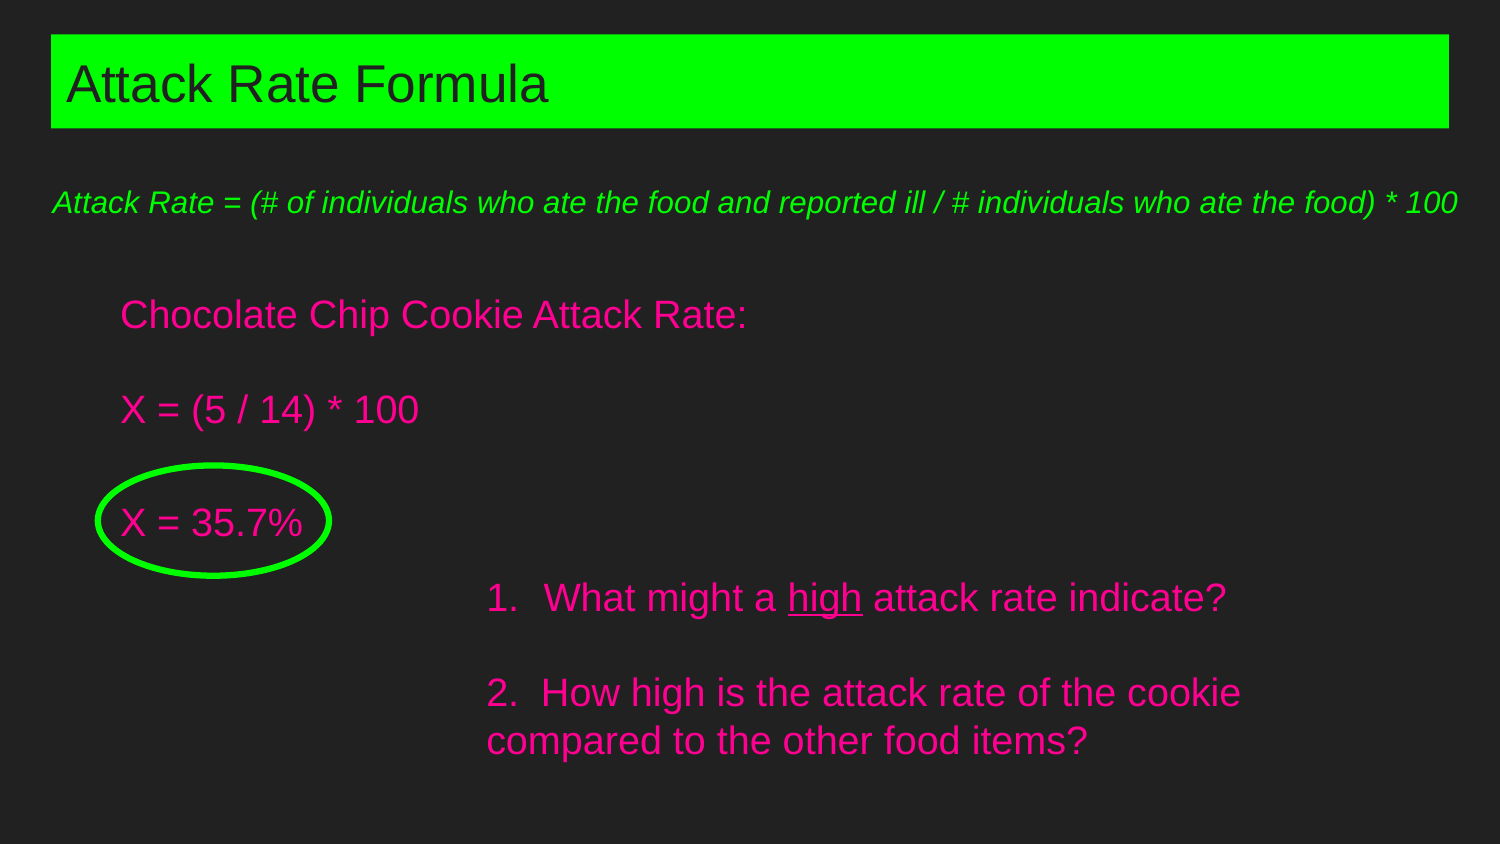

# Attack Rate Formula
Attack Rate = (# of individuals who ate the food and reported ill / # individuals who ate the food) * 100
Chocolate Chip Cookie Attack Rate:

X = (5 / 14) * 100

X = 35.7%
What might a high attack rate indicate?

2.  How high is the attack rate of the cookie compared to the other food items?